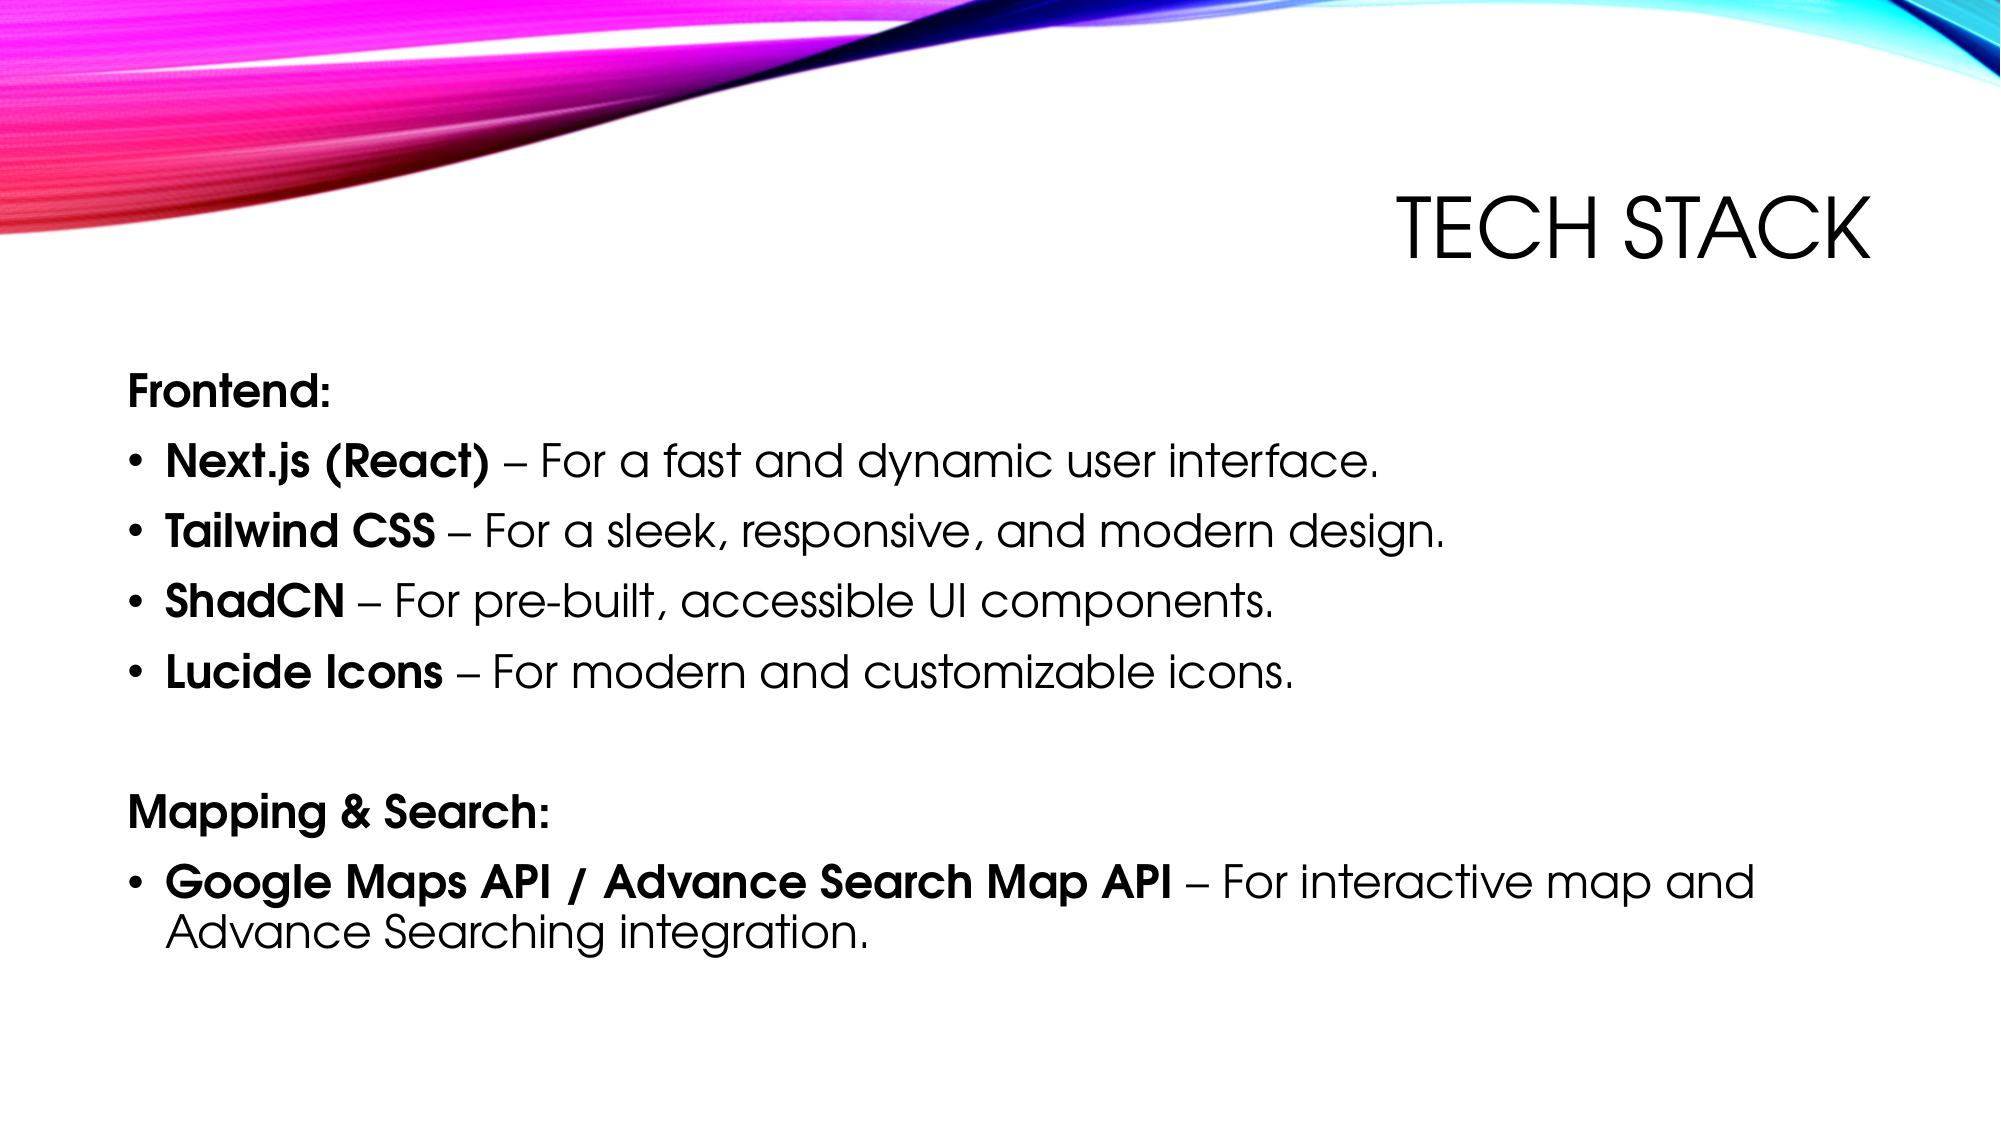

# Tech Stack
Frontend:
Next.js (React) – For a fast and dynamic user interface.
Tailwind CSS – For a sleek, responsive, and modern design.
ShadCN – For pre-built, accessible UI components.
Lucide Icons – For modern and customizable icons.

Mapping & Search:
Google Maps API / Advance Search Map API – For interactive map and Advance Searching integration.